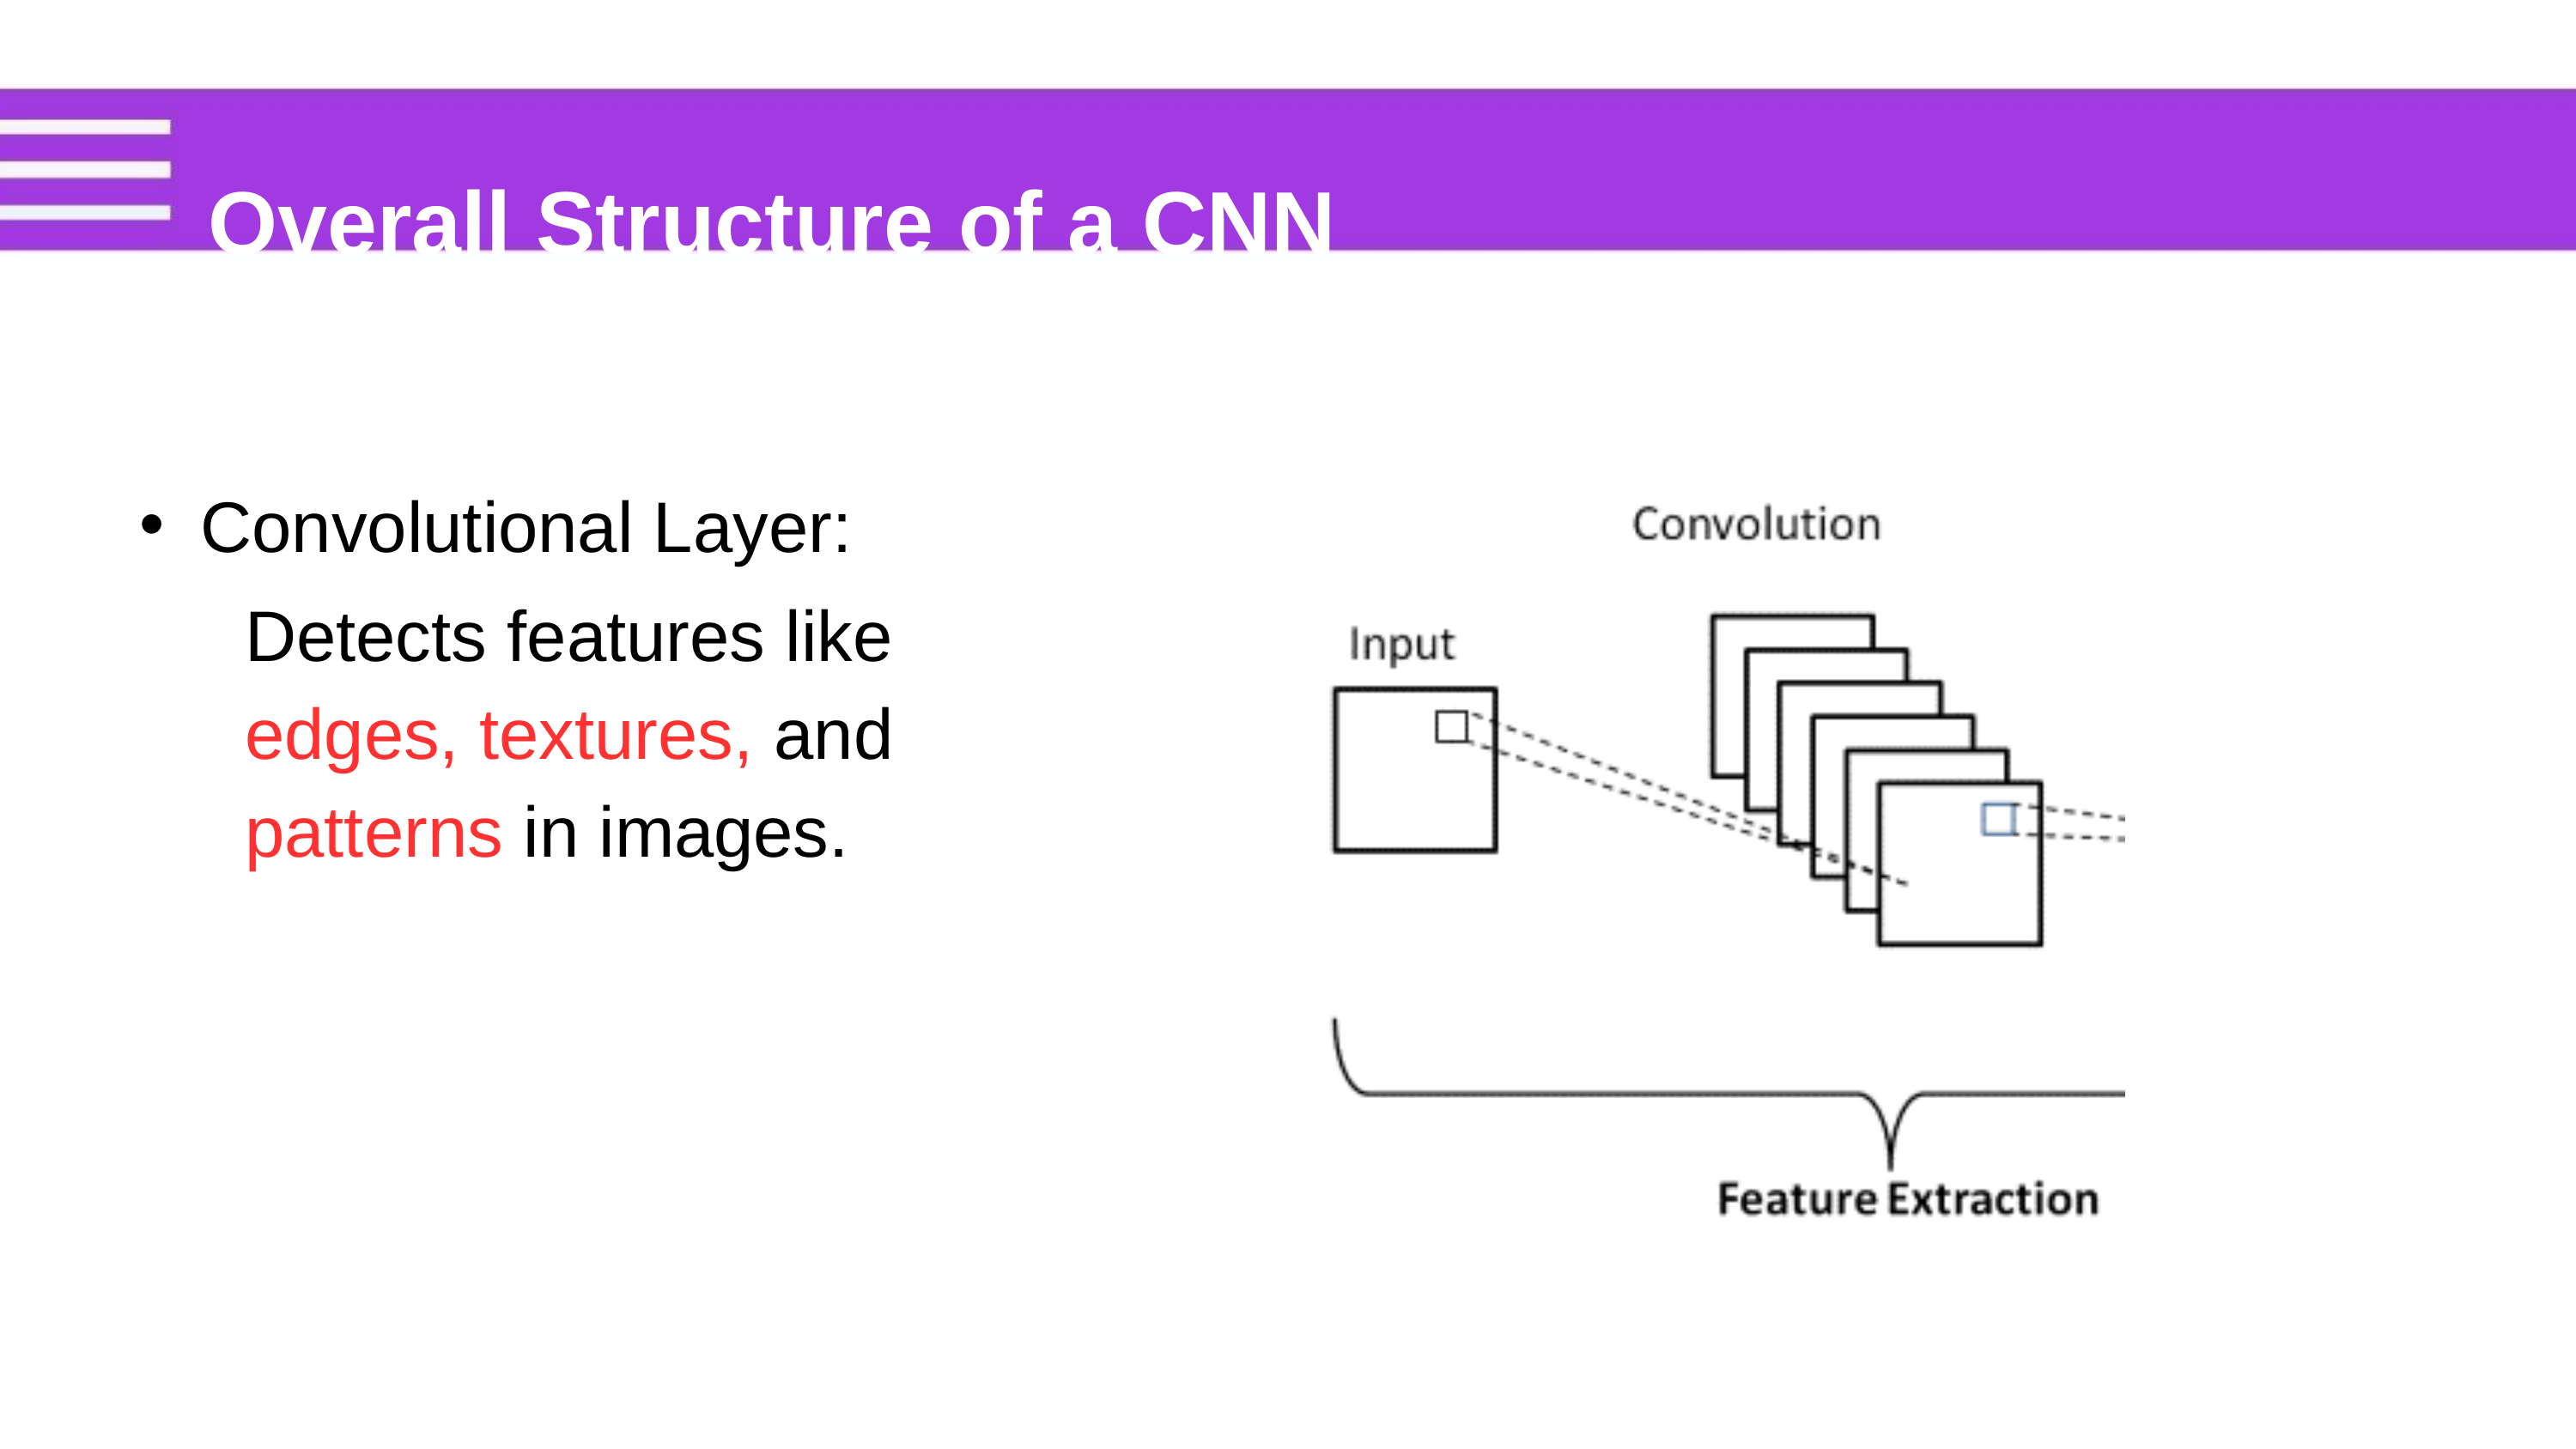

Overall Structure of a CNN

Convolutional Layer:
Detects features like edges, textures, and patterns in images.